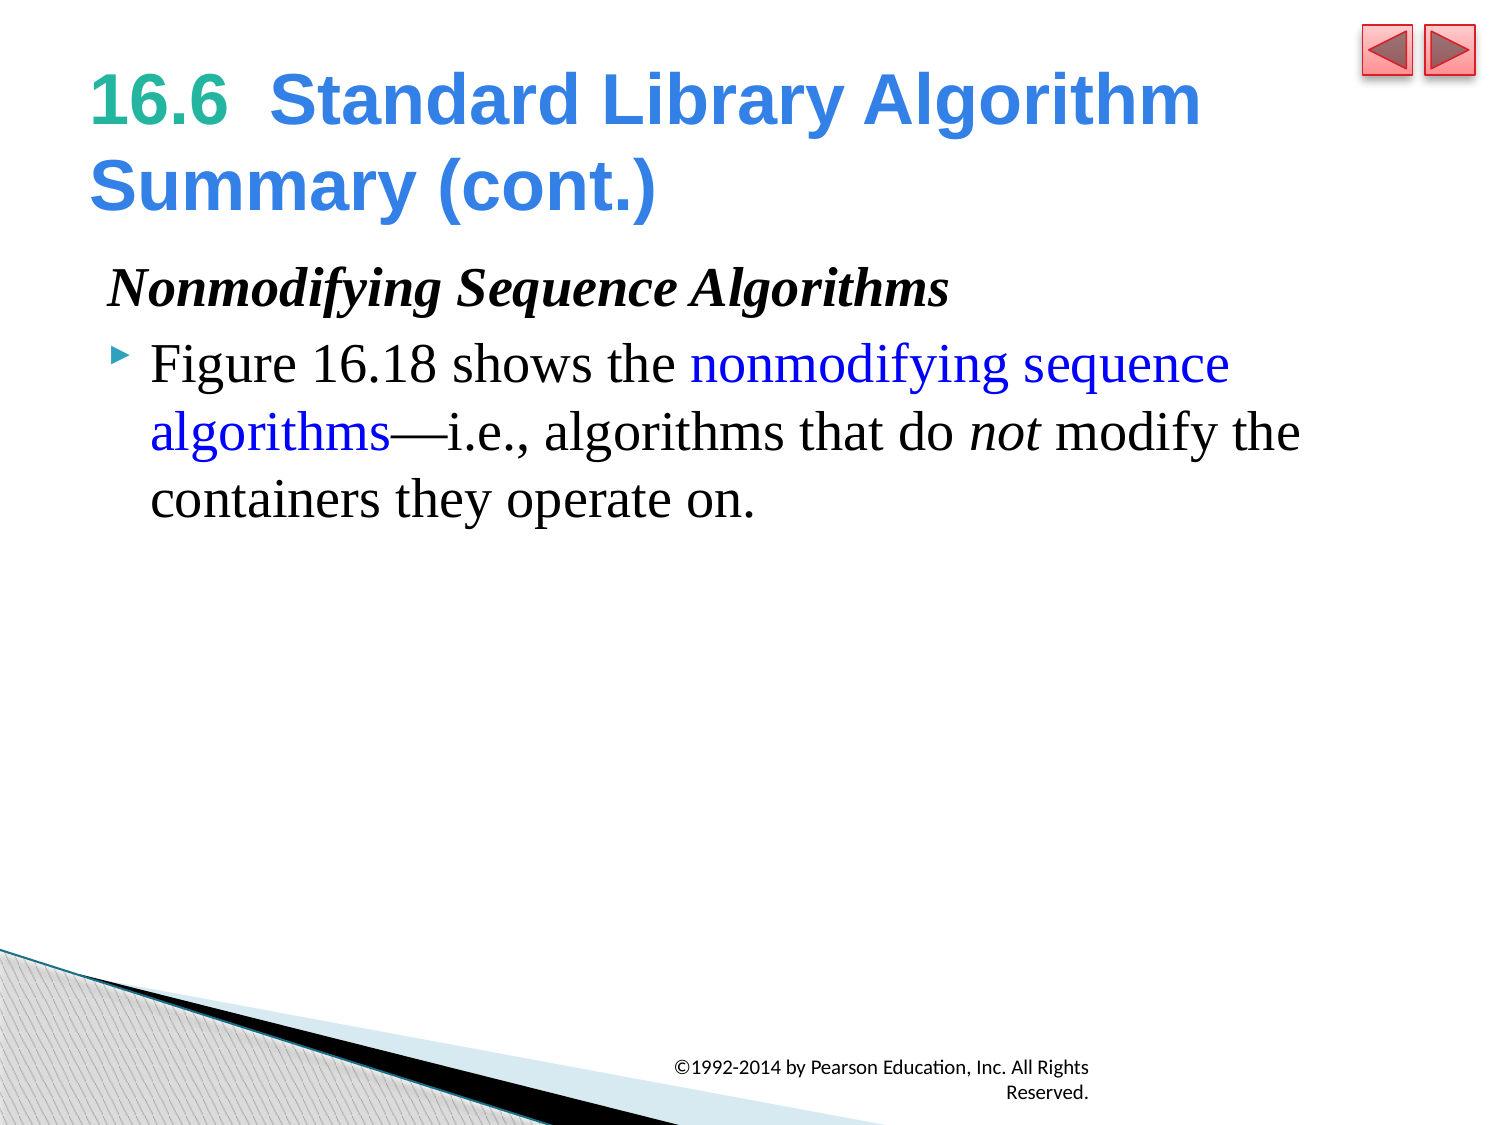

# 16.6  Standard Library Algorithm Summary (cont.)
Nonmodifying Sequence Algorithms
Figure 16.18 shows the nonmodifying sequence algorithms—i.e., algorithms that do not modify the containers they operate on.
©1992-2014 by Pearson Education, Inc. All Rights Reserved.